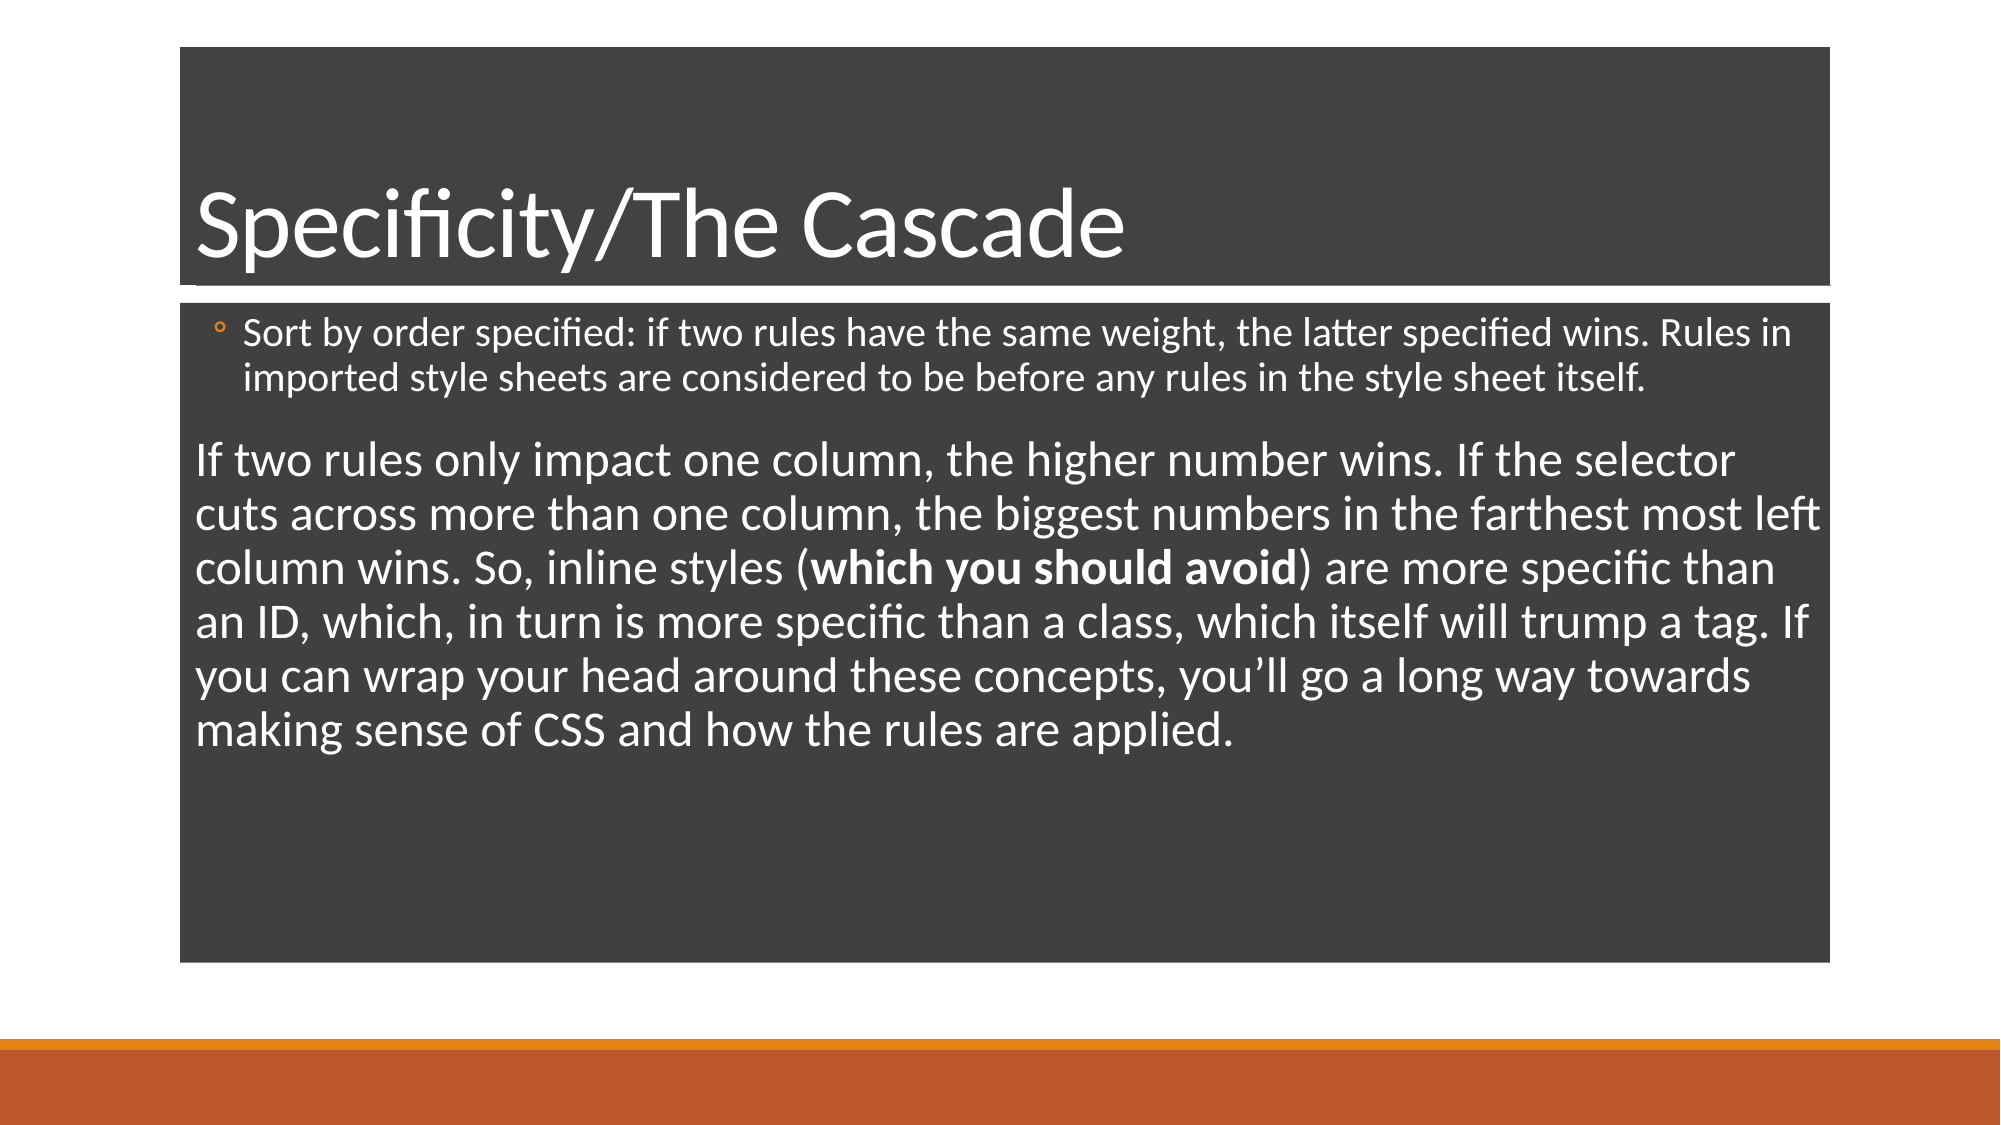

# Specificity/The Cascade
Sort by order specified: if two rules have the same weight, the latter specified wins. Rules in imported style sheets are considered to be before any rules in the style sheet itself.
If two rules only impact one column, the higher number wins. If the selector cuts across more than one column, the biggest numbers in the farthest most left column wins. So, inline styles (which you should avoid) are more specific than an ID, which, in turn is more specific than a class, which itself will trump a tag. If you can wrap your head around these concepts, you’ll go a long way towards making sense of CSS and how the rules are applied.